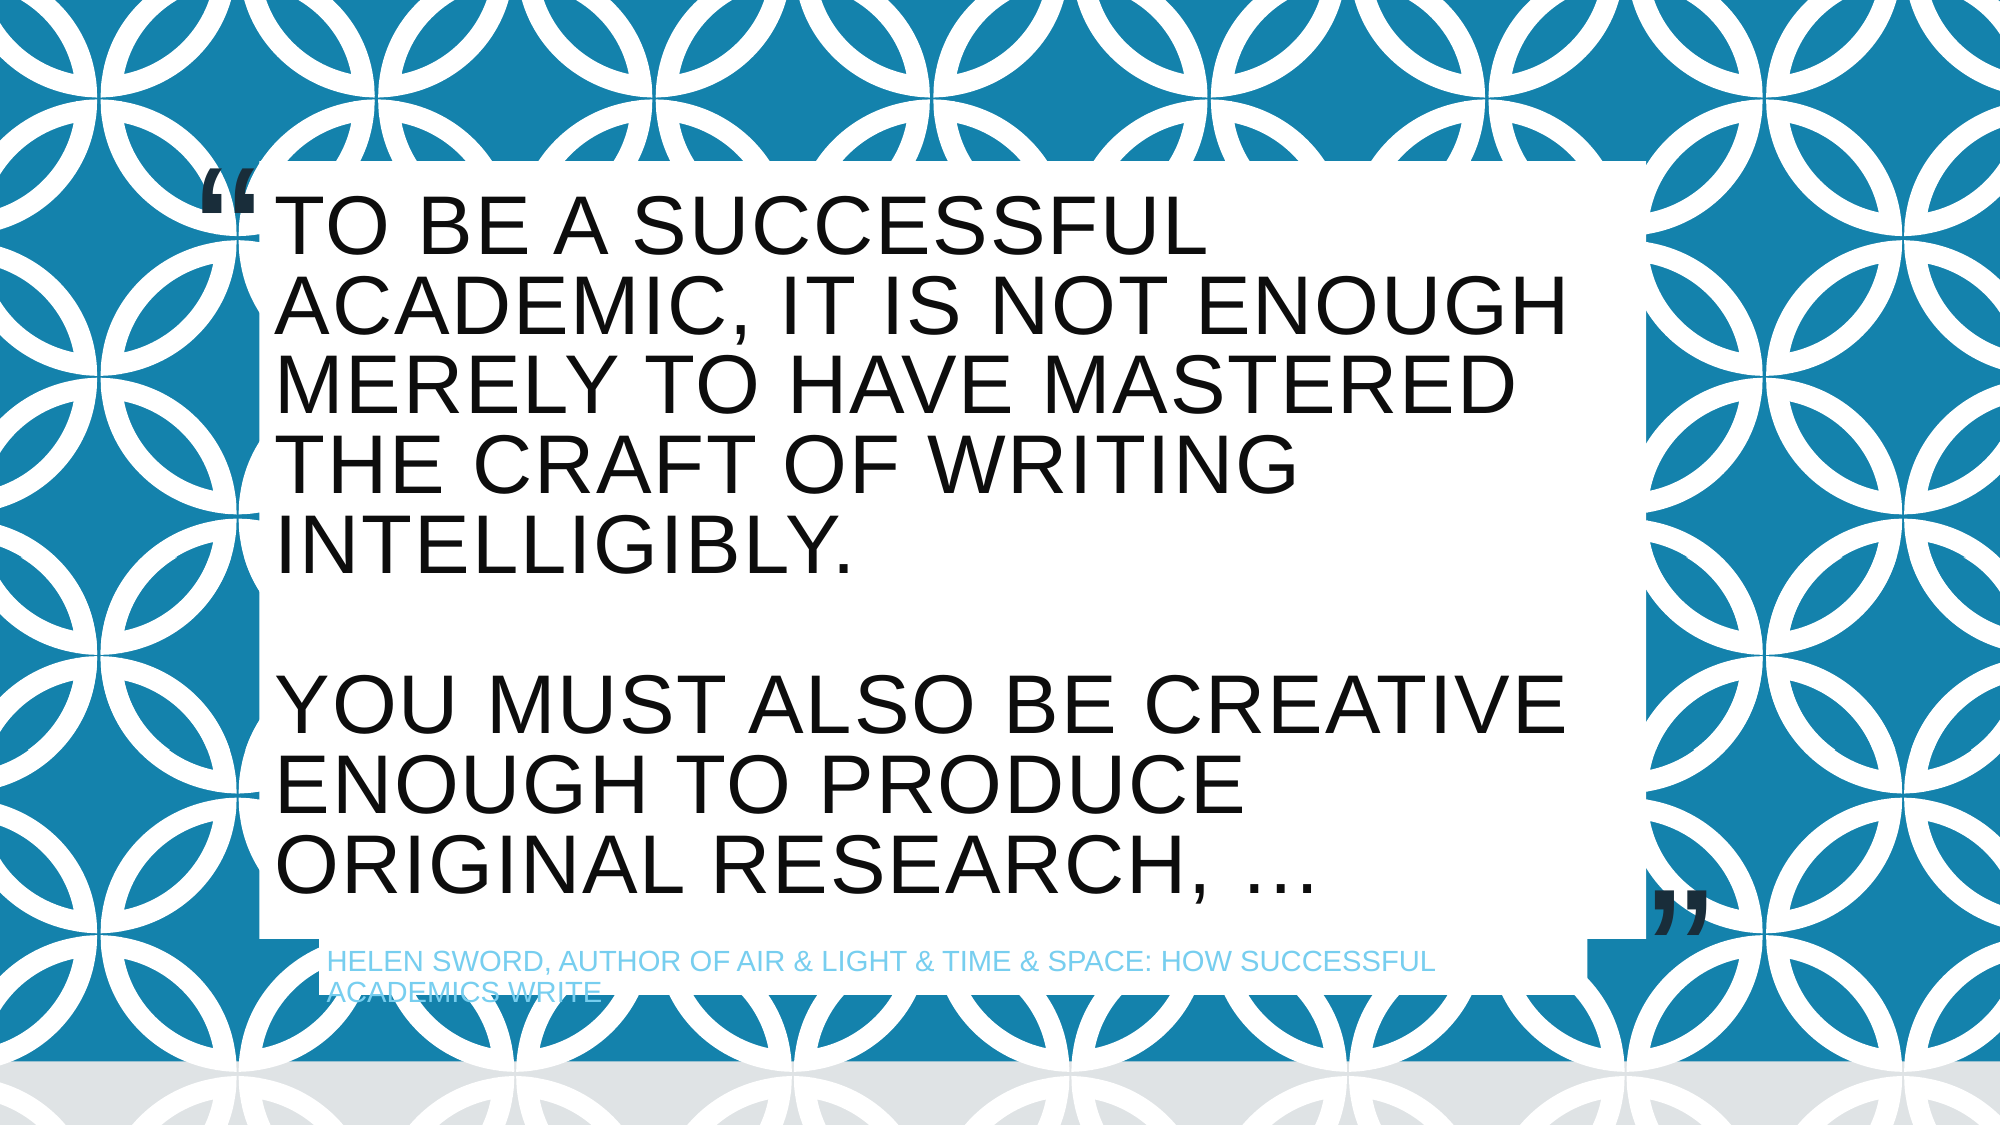

# To be a successful academic, it is not enough merely to have mastered the craft of writing intelligibly. You must also be creative enough to produce original research, …
Helen Sword, author of Air & Light & Time & Space: How Successful Academics Write